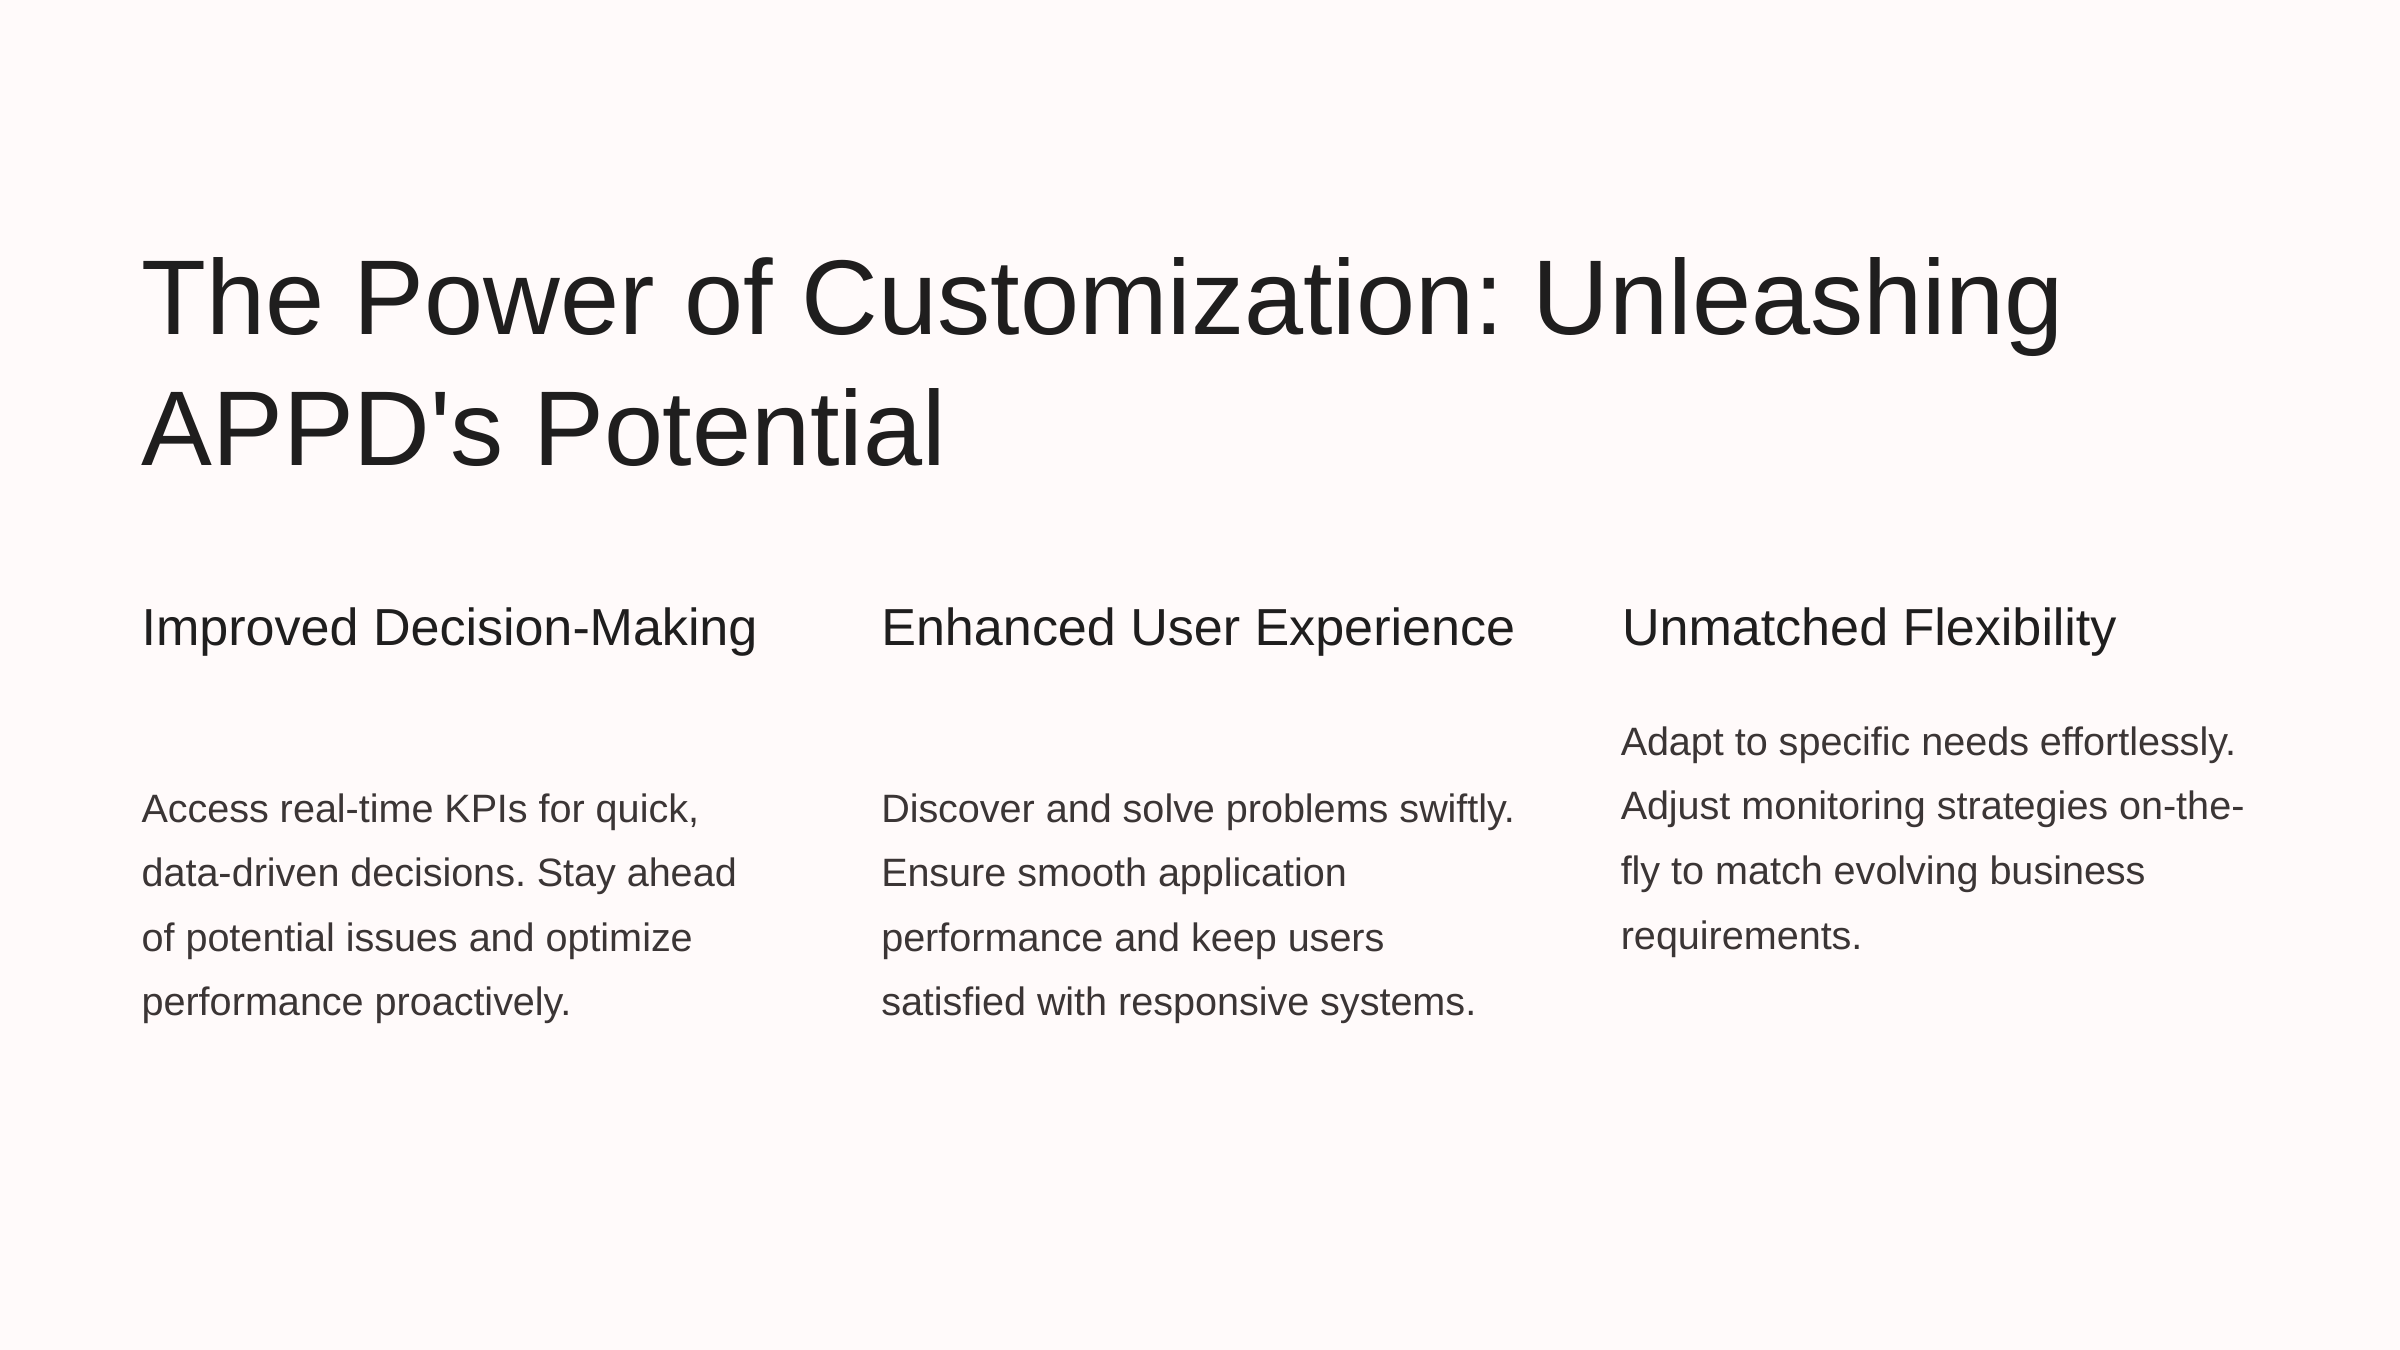

The Power of Customization: Unleashing APPD's Potential
Improved Decision-Making
Enhanced User Experience
Unmatched Flexibility
Adapt to specific needs effortlessly. Adjust monitoring strategies on-the-fly to match evolving business requirements.
Access real-time KPIs for quick, data-driven decisions. Stay ahead of potential issues and optimize performance proactively.
Discover and solve problems swiftly. Ensure smooth application performance and keep users satisfied with responsive systems.